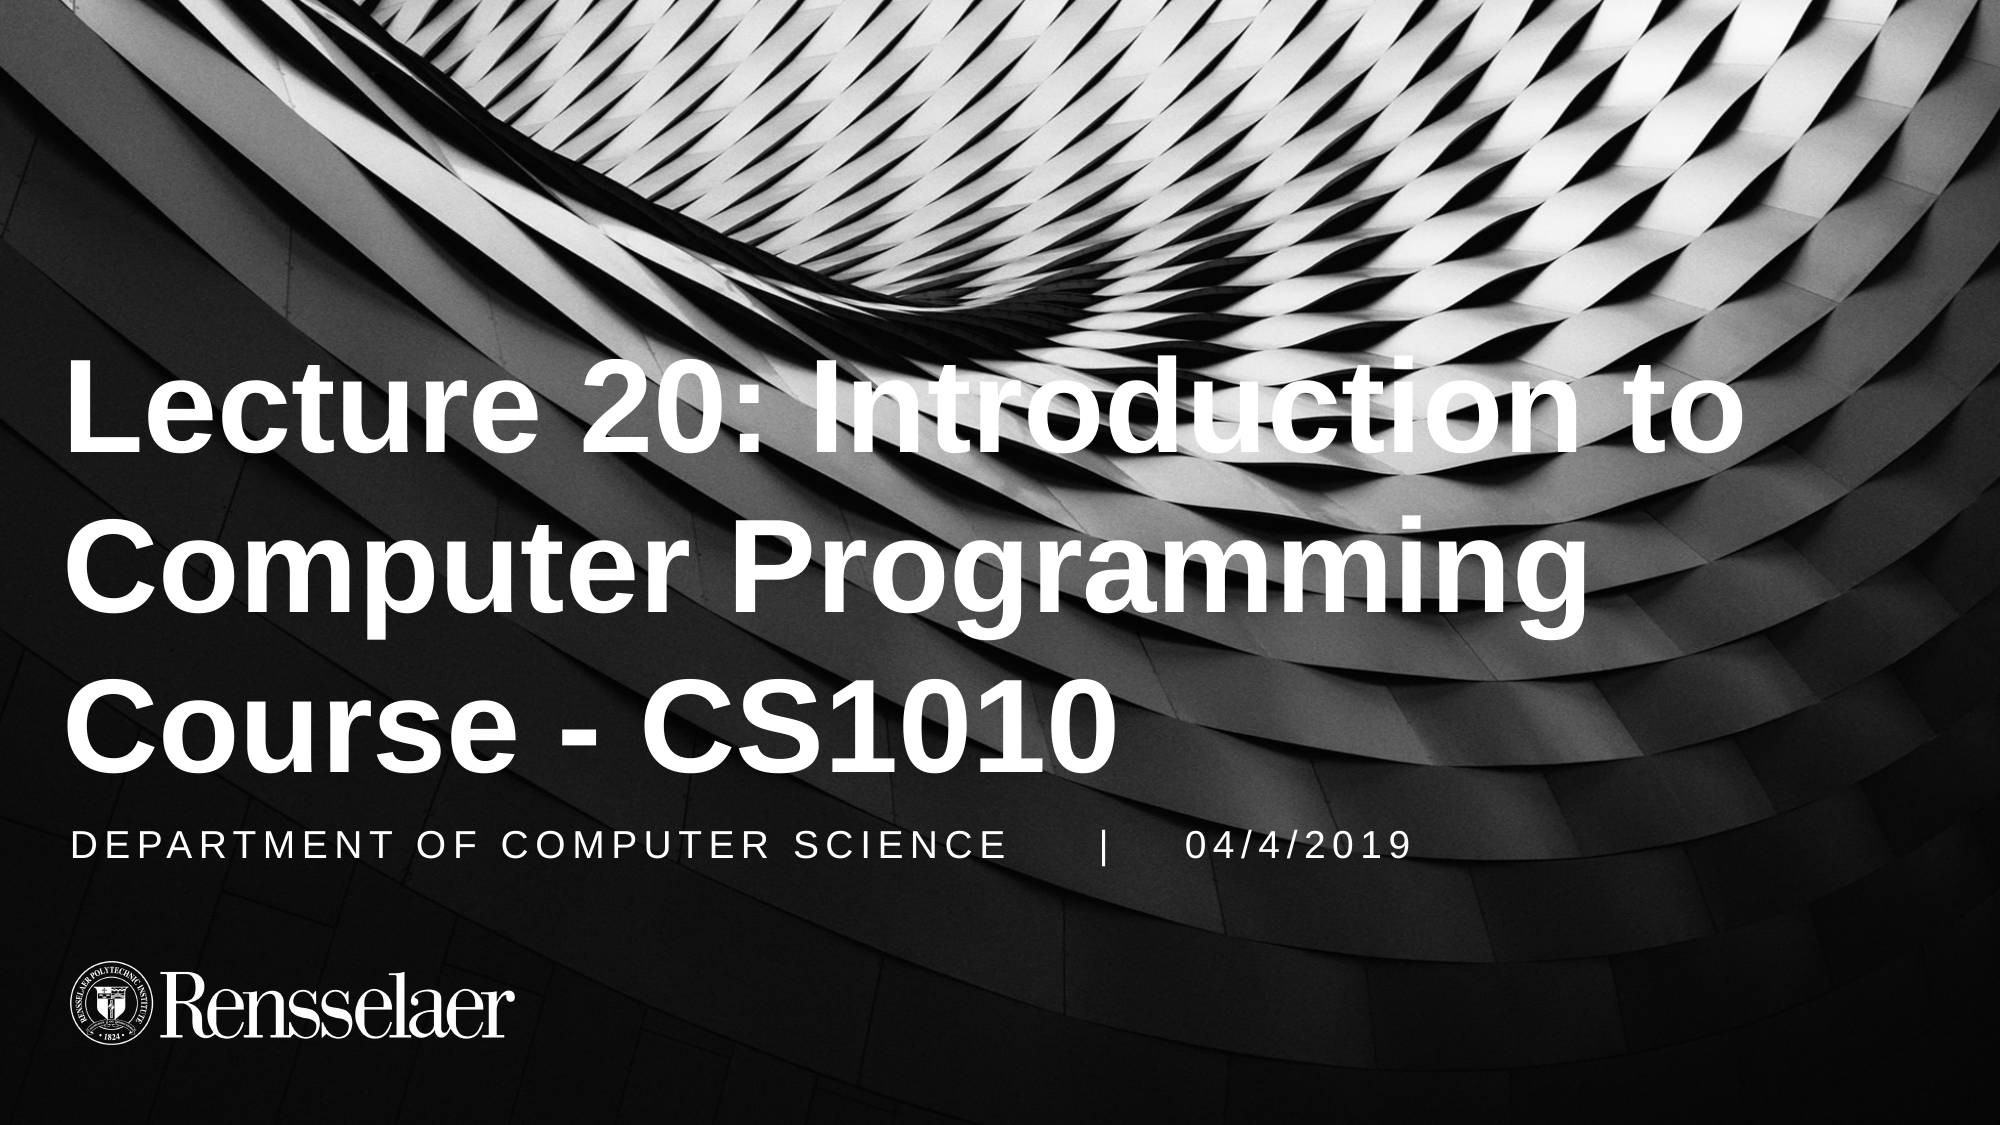

# Lecture 20: Introduction to Computer Programming Course - CS1010
DEPARTMENT OF COMPUTER SCIENCE     |    04/4/2019